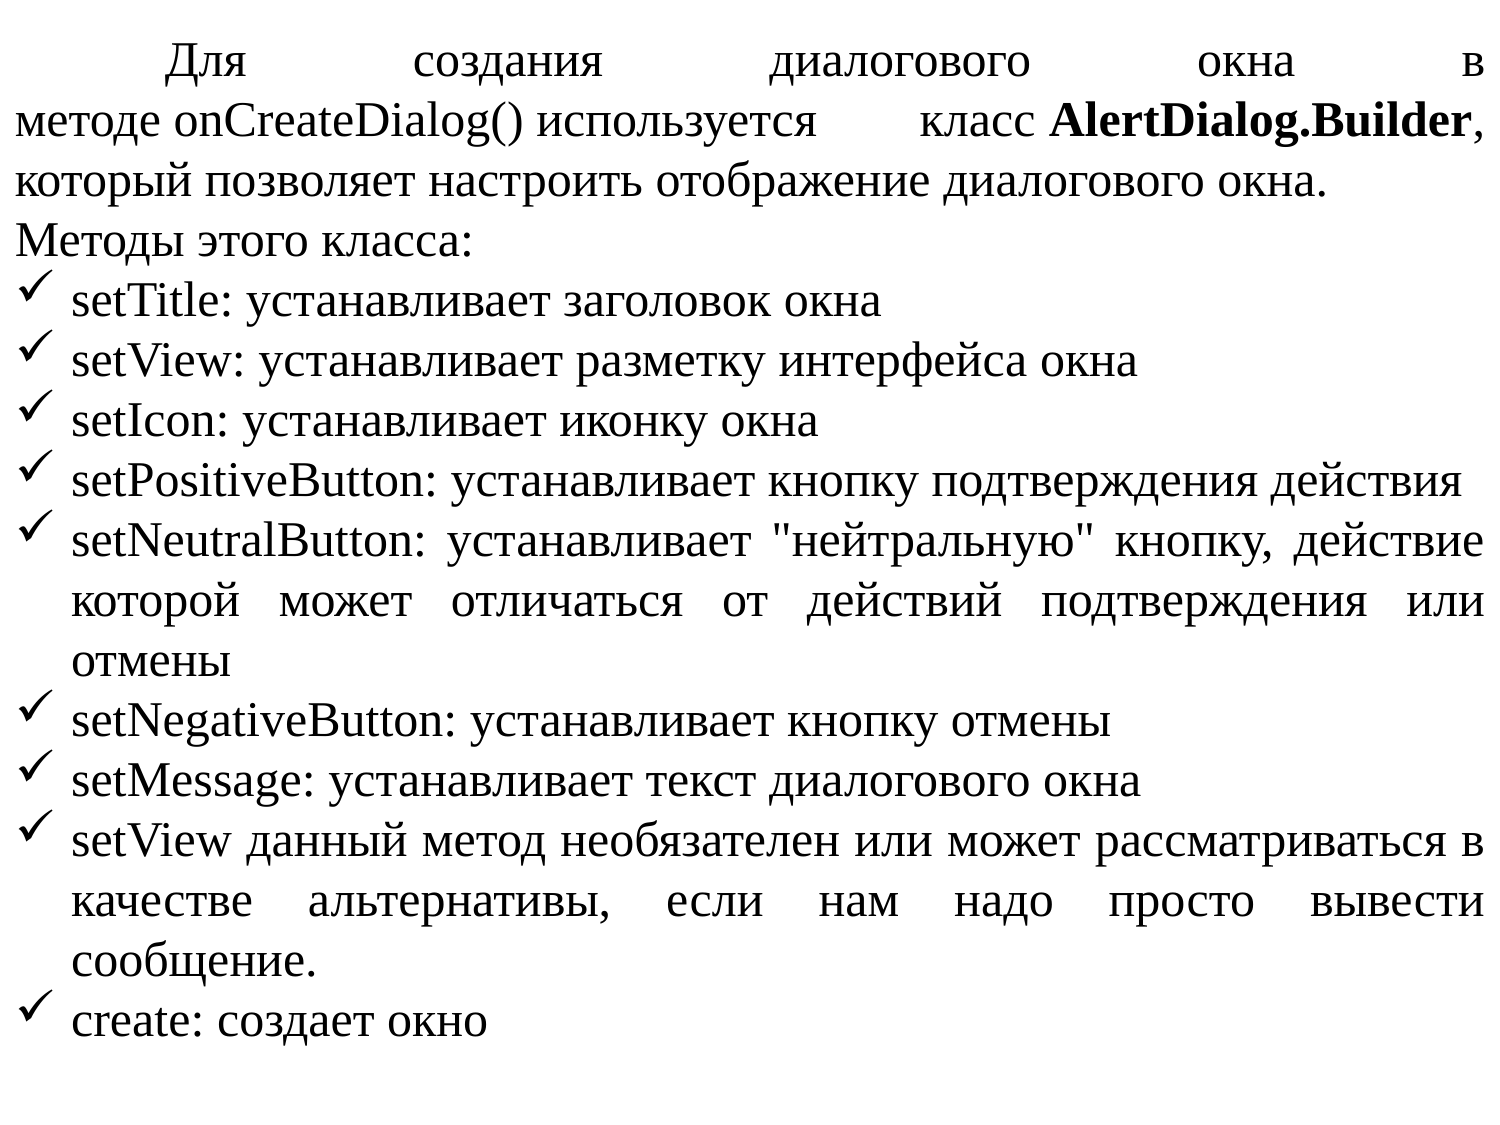

Для создания диалогового окна в методе onCreateDialog() используется класс AlertDialog.Builder, который позволяет настроить отображение диалогового окна.
Методы этого класса:
setTitle: устанавливает заголовок окна
setView: устанавливает разметку интерфейса окна
setIcon: устанавливает иконку окна
setPositiveButton: устанавливает кнопку подтверждения действия
setNeutralButton: устанавливает "нейтральную" кнопку, действие которой может отличаться от действий подтверждения или отмены
setNegativeButton: устанавливает кнопку отмены
setMessage: устанавливает текст диалогового окна
setView данный метод необязателен или может рассматриваться в качестве альтернативы, если нам надо просто вывести сообщение.
create: создает окно